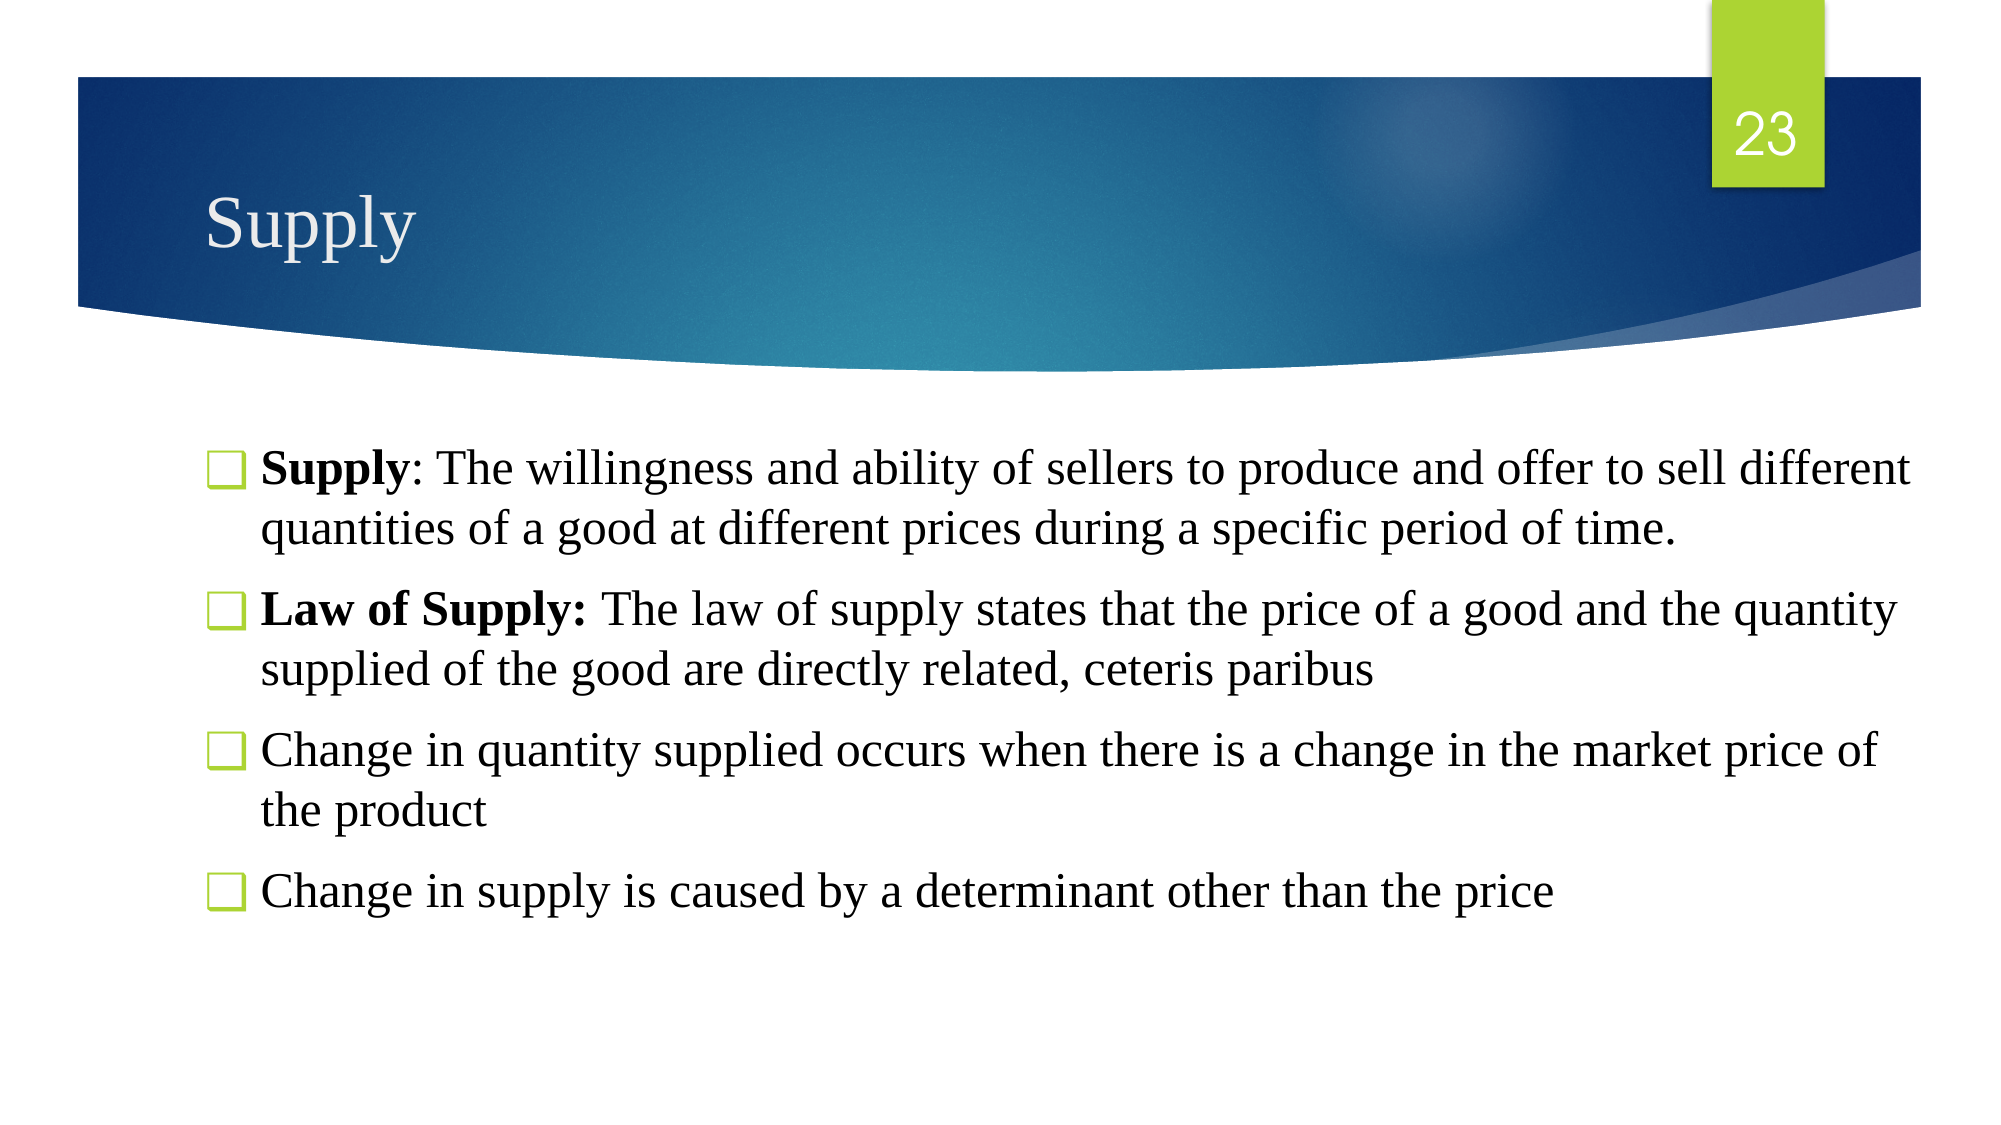

23
# Supply
Supply: The willingness and ability of sellers to produce and offer to sell different quantities of a good at different prices during a specific period of time.
Law of Supply: The law of supply states that the price of a good and the quantity supplied of the good are directly related, ceteris paribus
Change in quantity supplied occurs when there is a change in the market price of the product
Change in supply is caused by a determinant other than the price